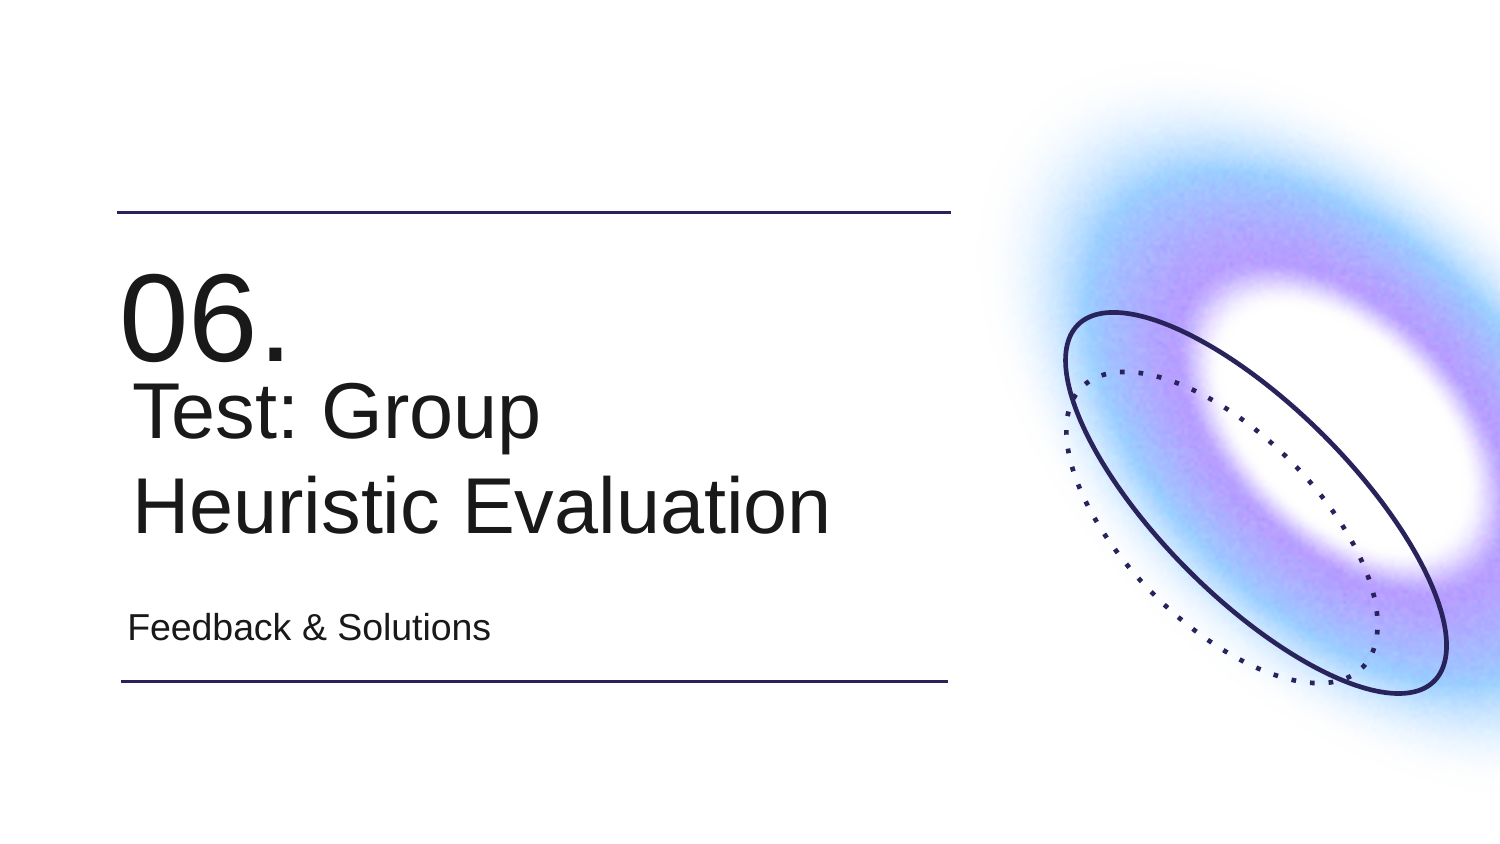

06.
# Test: Group Heuristic Evaluation
Feedback & Solutions